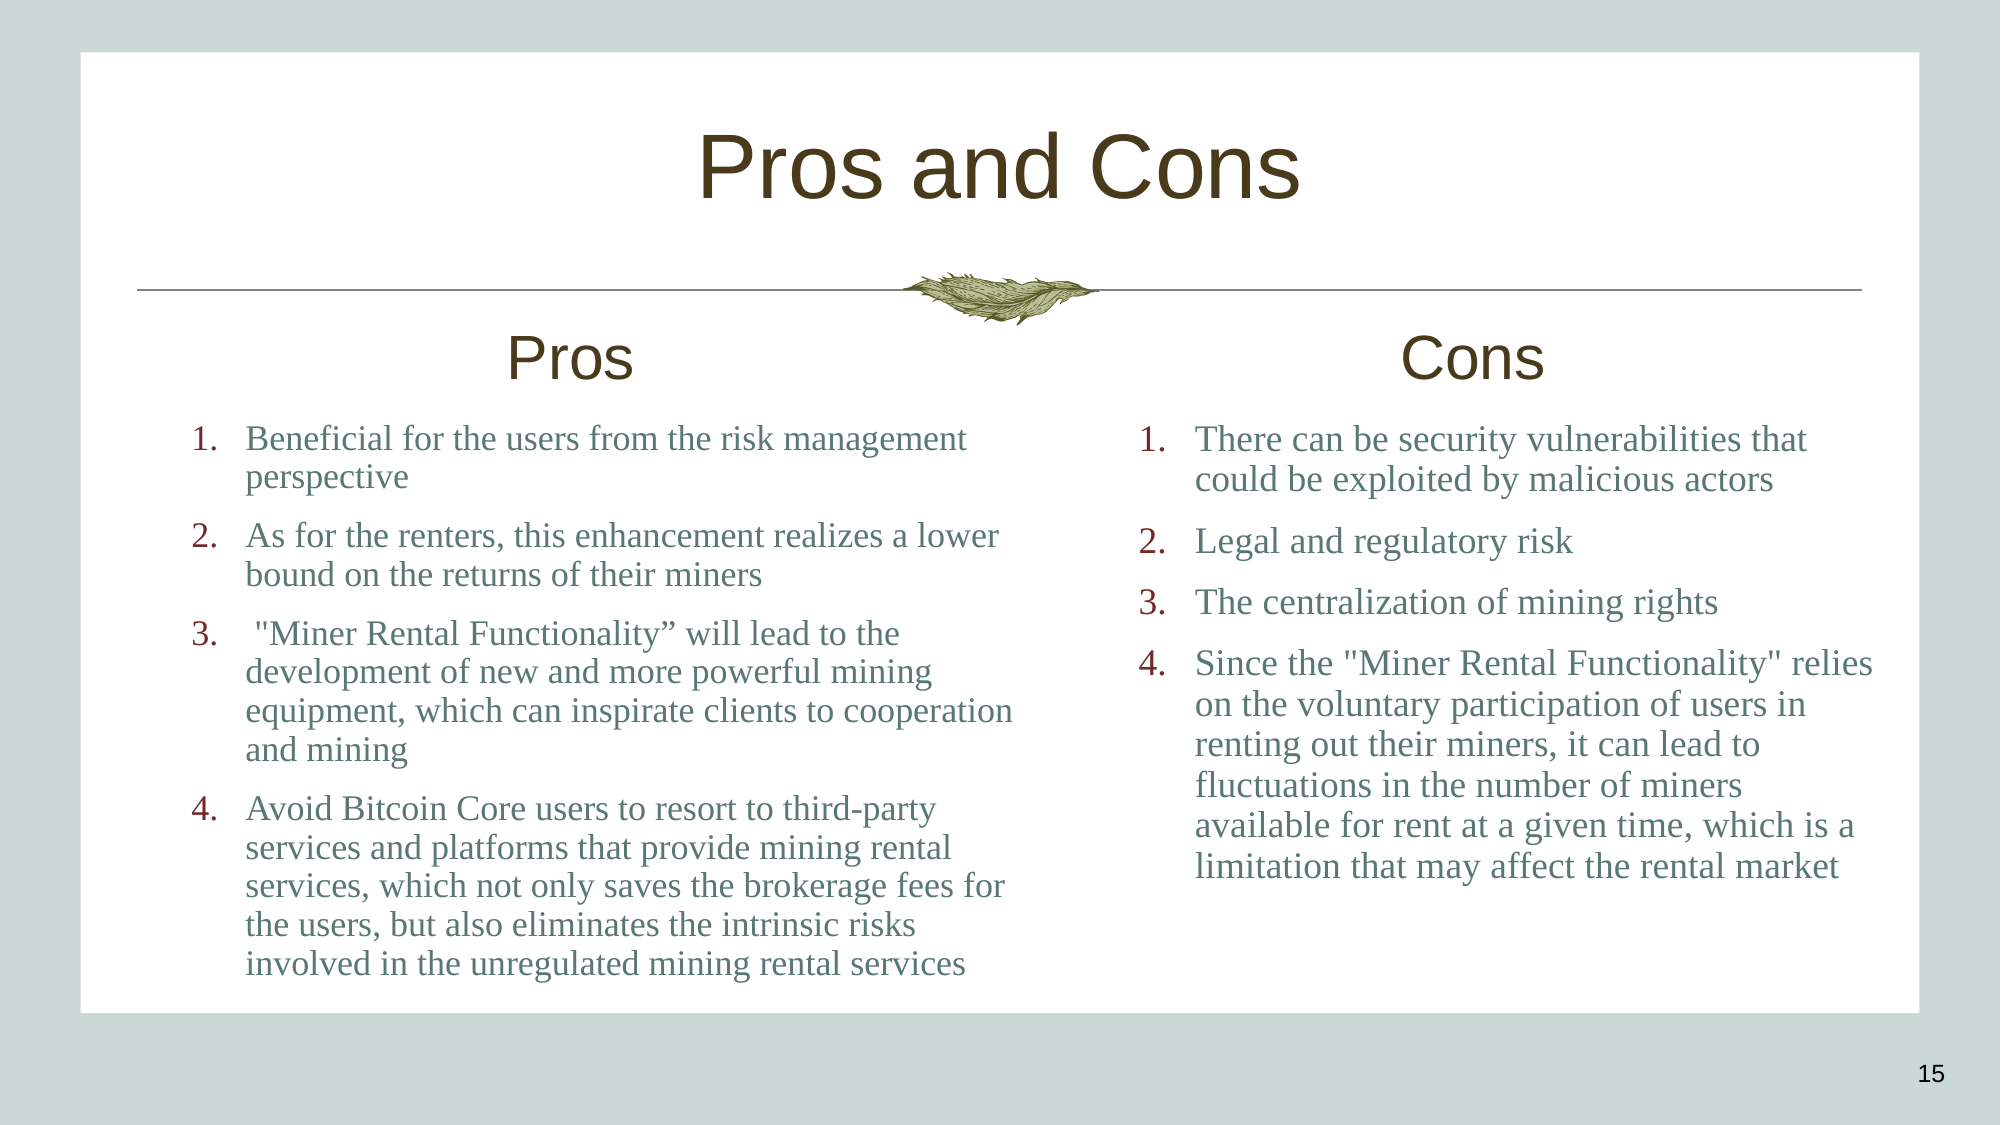

# Pros and Cons
Pros
Cons
Beneficial for the users from the risk management perspective
As for the renters, this enhancement realizes a lower bound on the returns of their miners
 "Miner Rental Functionality” will lead to the development of new and more powerful mining equipment, which can inspirate clients to cooperation and mining
Avoid Bitcoin Core users to resort to third-party services and platforms that provide mining rental services, which not only saves the brokerage fees for the users, but also eliminates the intrinsic risks involved in the unregulated mining rental services

There can be security vulnerabilities that could be exploited by malicious actors
Legal and regulatory risk
The centralization of mining rights
Since the "Miner Rental Functionality" relies on the voluntary participation of users in renting out their miners, it can lead to fluctuations in the number of miners available for rent at a given time, which is a limitation that may affect the rental market
15